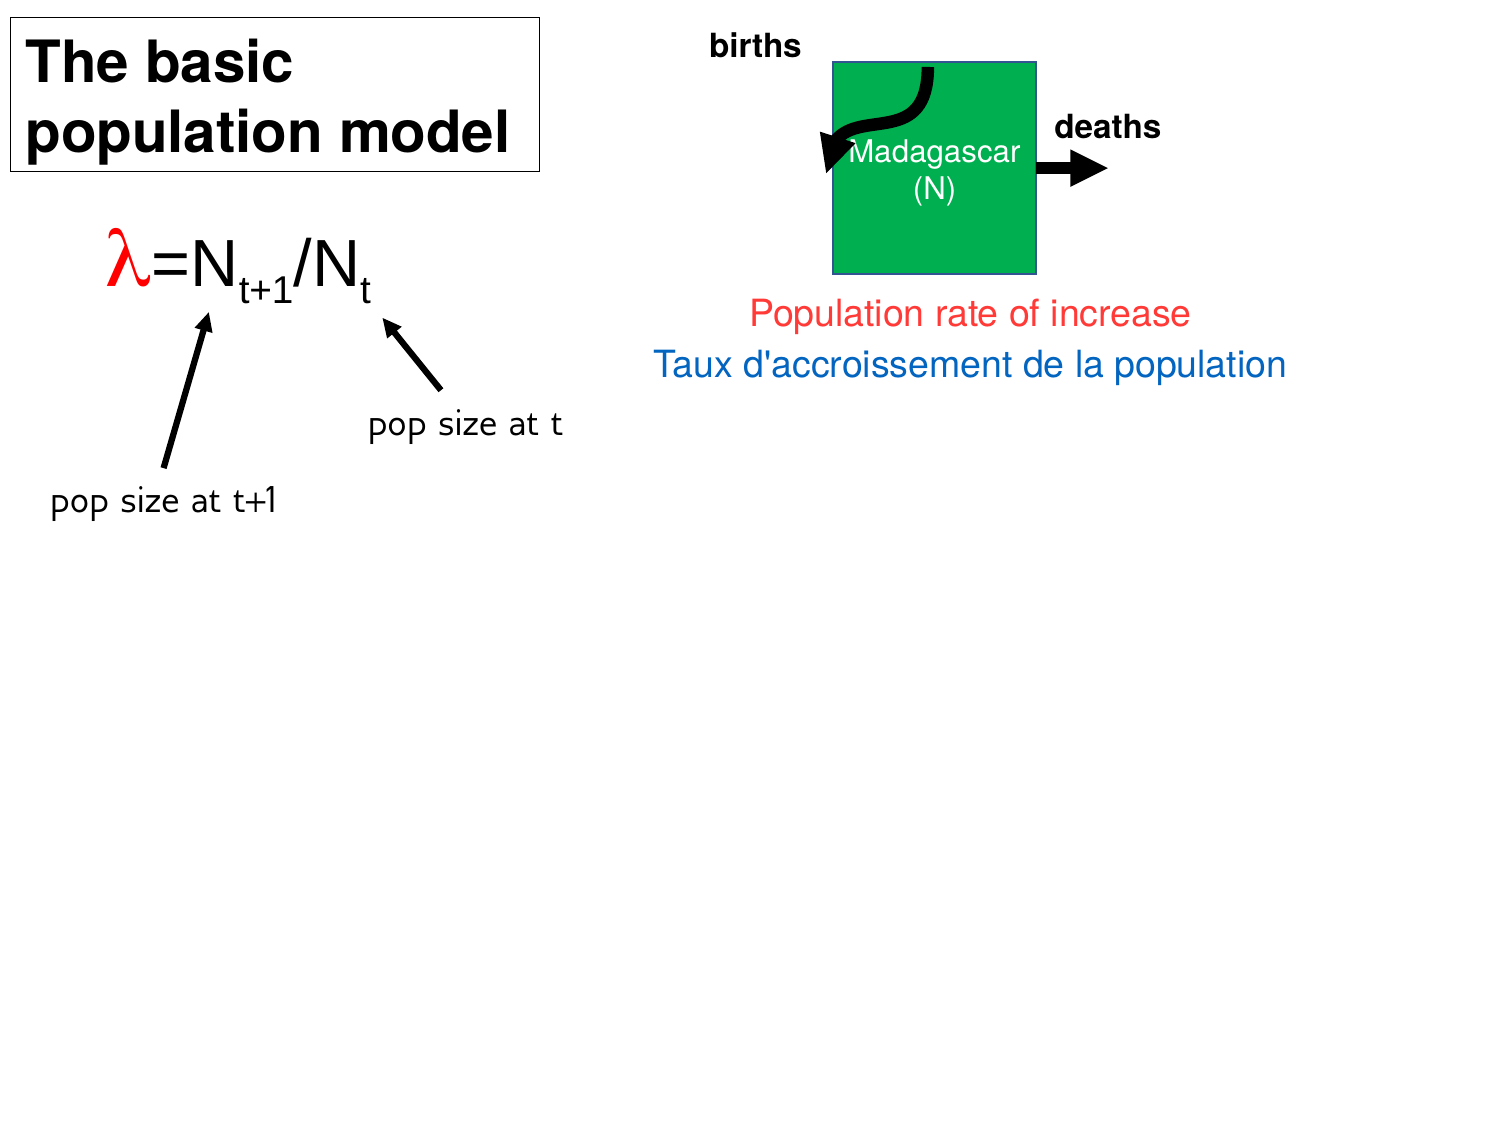

The basic
population model
births
Madagascar
(N)
deaths
λ=Nt+1/Nt
Population rate of increase
Taux d'accroissement de la population
pop size at t
pop size at t+1